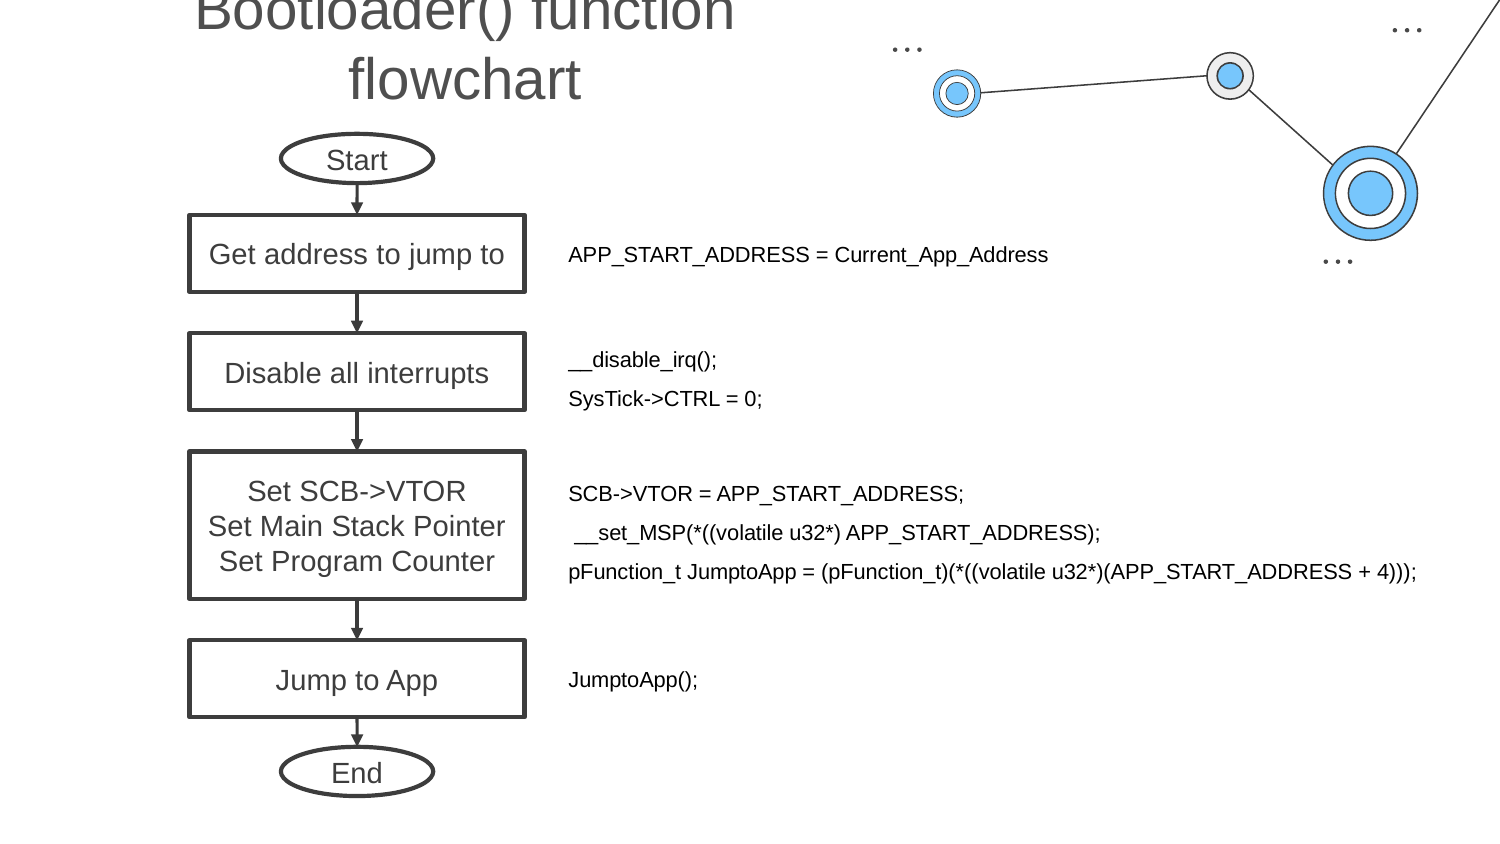

# Bootloader() function flowchart
Start
Get address to jump to
APP_START_ADDRESS = Current_App_Address
Disable all interrupts
__disable_irq();
SysTick->CTRL = 0;
SCB->VTOR = APP_START_ADDRESS;
 __set_MSP(*((volatile u32*) APP_START_ADDRESS);
pFunction_t JumptoApp = (pFunction_t)(*((volatile u32*)(APP_START_ADDRESS + 4)));
Set SCB->VTOR
Set Main Stack Pointer
Set Program Counter
JumptoApp();
Jump to App
End